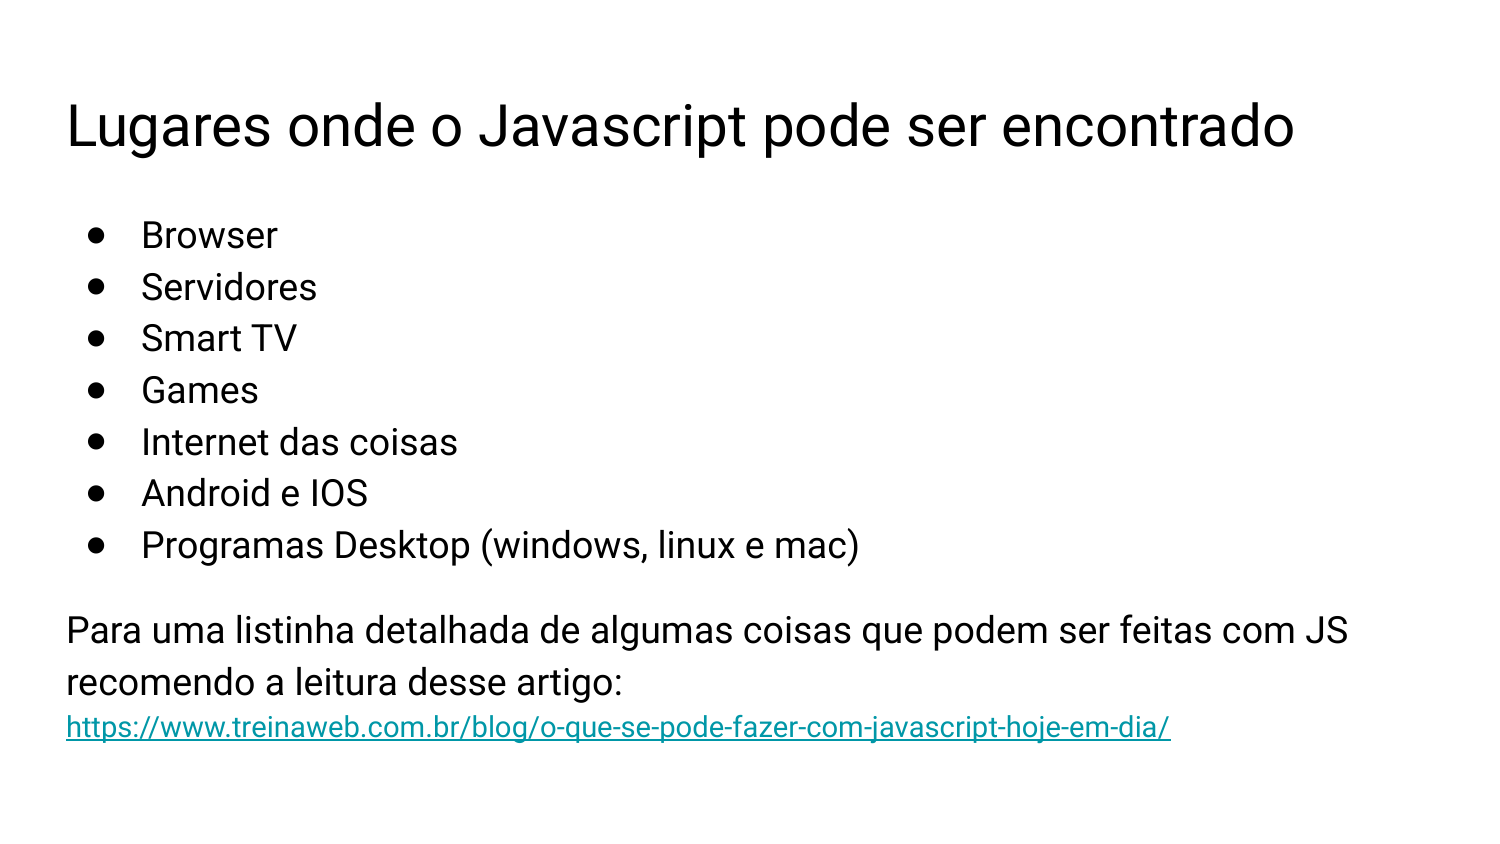

# Lugares onde o Javascript pode ser encontrado

Browser
Servidores
Smart TV
Games
Internet das coisas
Android e IOS
Programas Desktop (windows, linux e mac)
Para uma listinha detalhada de algumas coisas que podem ser feitas com JS recomendo a leitura desse artigo: https://www.treinaweb.com.br/blog/o-que-se-pode-fazer-com-javascript-hoje-em-dia/